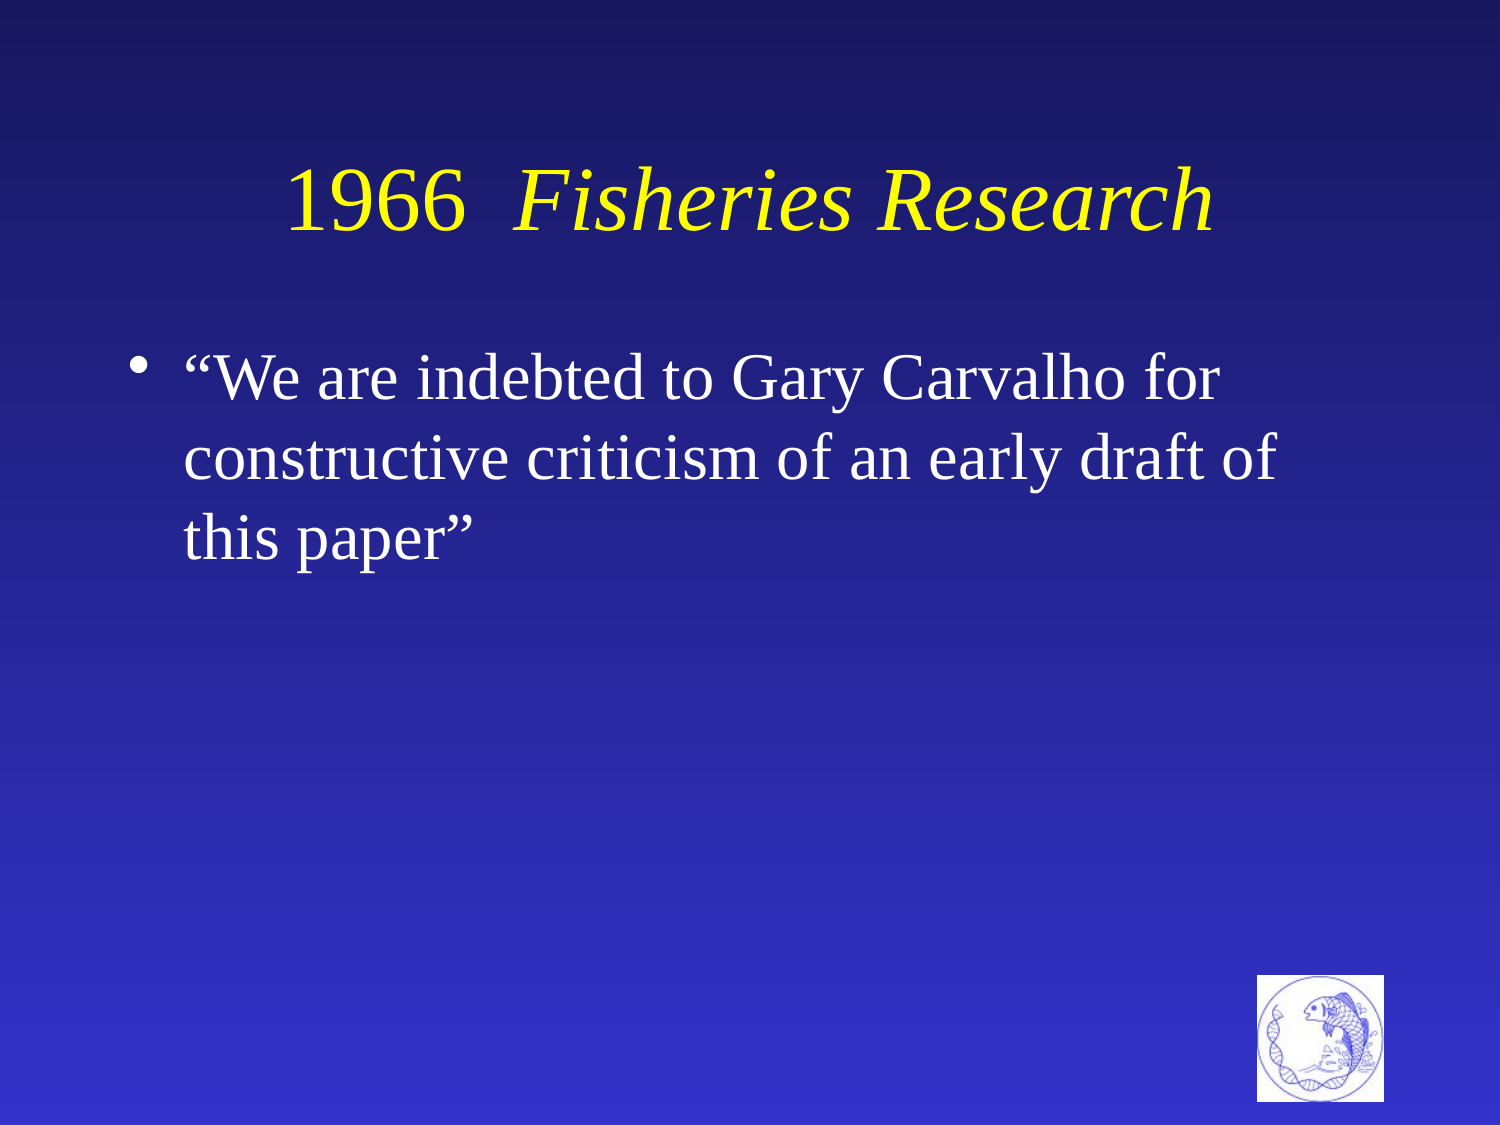

# 1966  Fisheries Research
“We are indebted to Gary Carvalho for constructive criticism of an early draft of this paper”